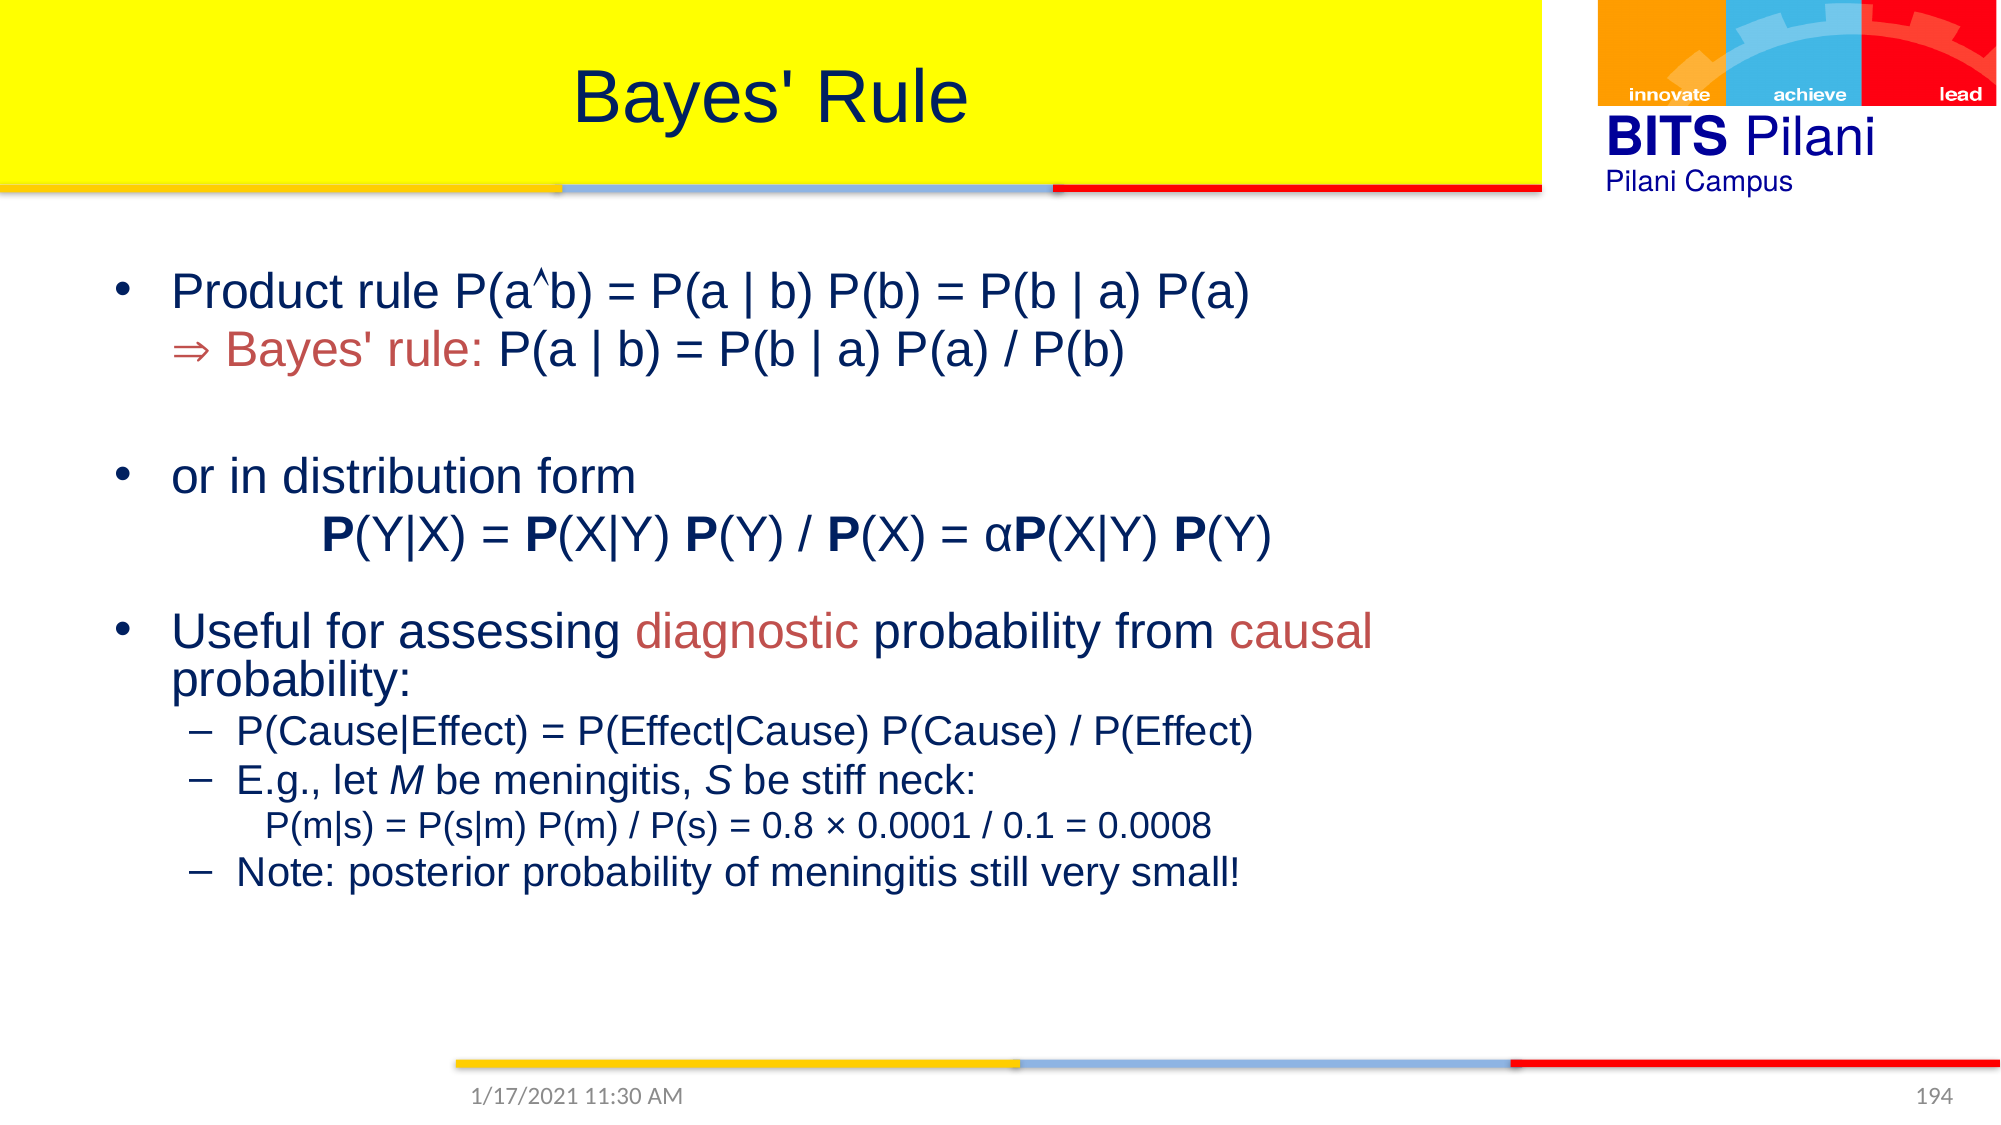

# Bayes' Rule
Product rule P(a∧b) = P(a | b) P(b) = P(b | a) P(a)
	⇒ Bayes' rule: P(a | b) = P(b | a) P(a) / P(b)

or in distribution form
		P(Y|X) = P(X|Y) P(Y) / P(X) = αP(X|Y) P(Y)

Useful for assessing diagnostic probability from causal probability:
P(Cause|Effect) = P(Effect|Cause) P(Cause) / P(Effect)
E.g., let M be meningitis, S be stiff neck:
P(m|s) = P(s|m) P(m) / P(s) = 0.8 × 0.0001 / 0.1 = 0.0008
Note: posterior probability of meningitis still very small!
1/17/2021 11:30 AM
194